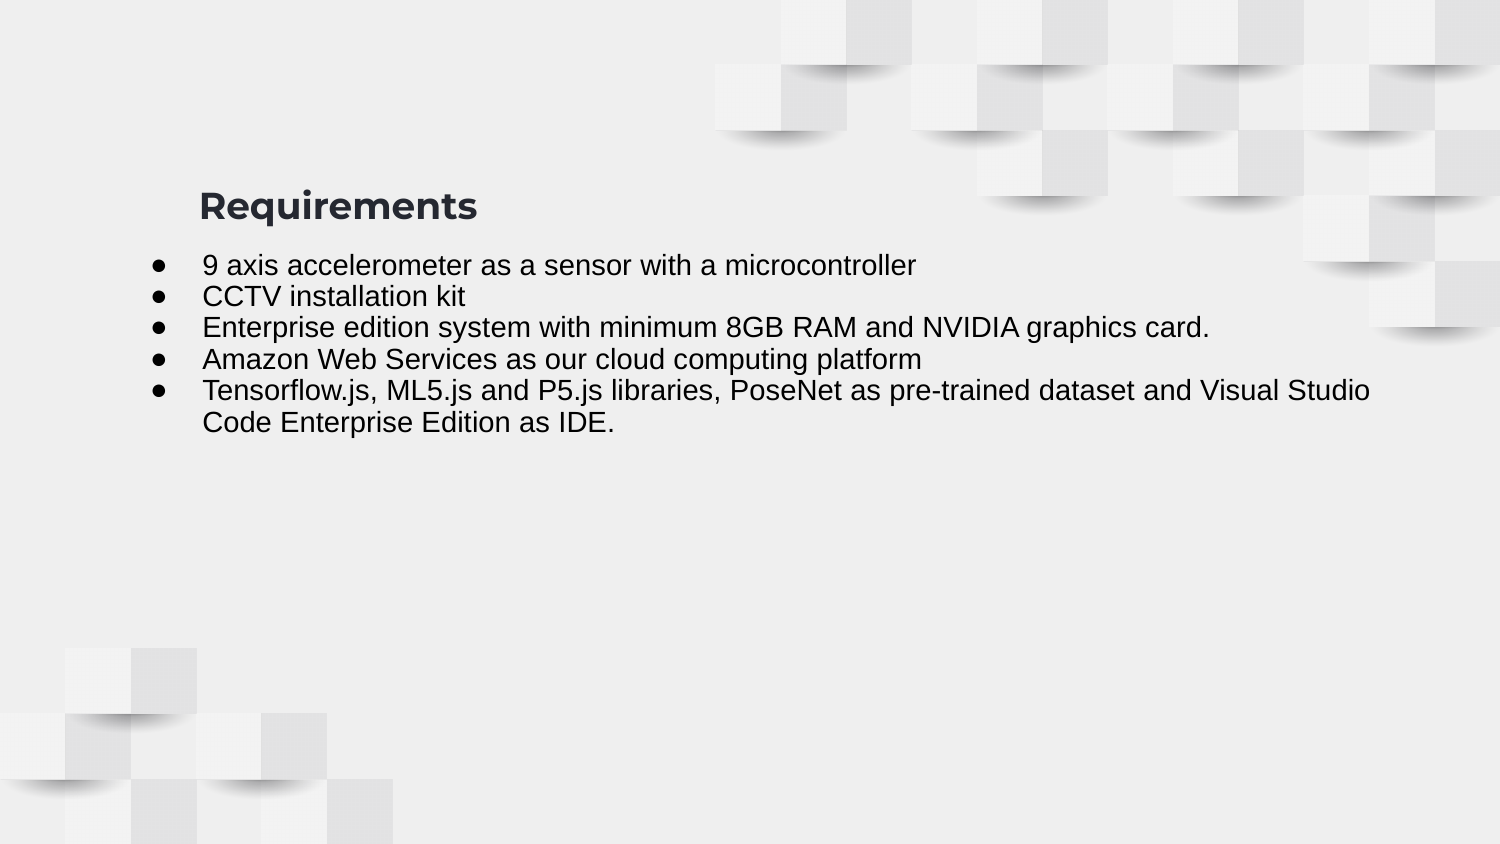

# Requirements
9 axis accelerometer as a sensor with a microcontroller
CCTV installation kit
Enterprise edition system with minimum 8GB RAM and NVIDIA graphics card.
Amazon Web Services as our cloud computing platform
Tensorflow.js, ML5.js and P5.js libraries, PoseNet as pre-trained dataset and Visual Studio Code Enterprise Edition as IDE.